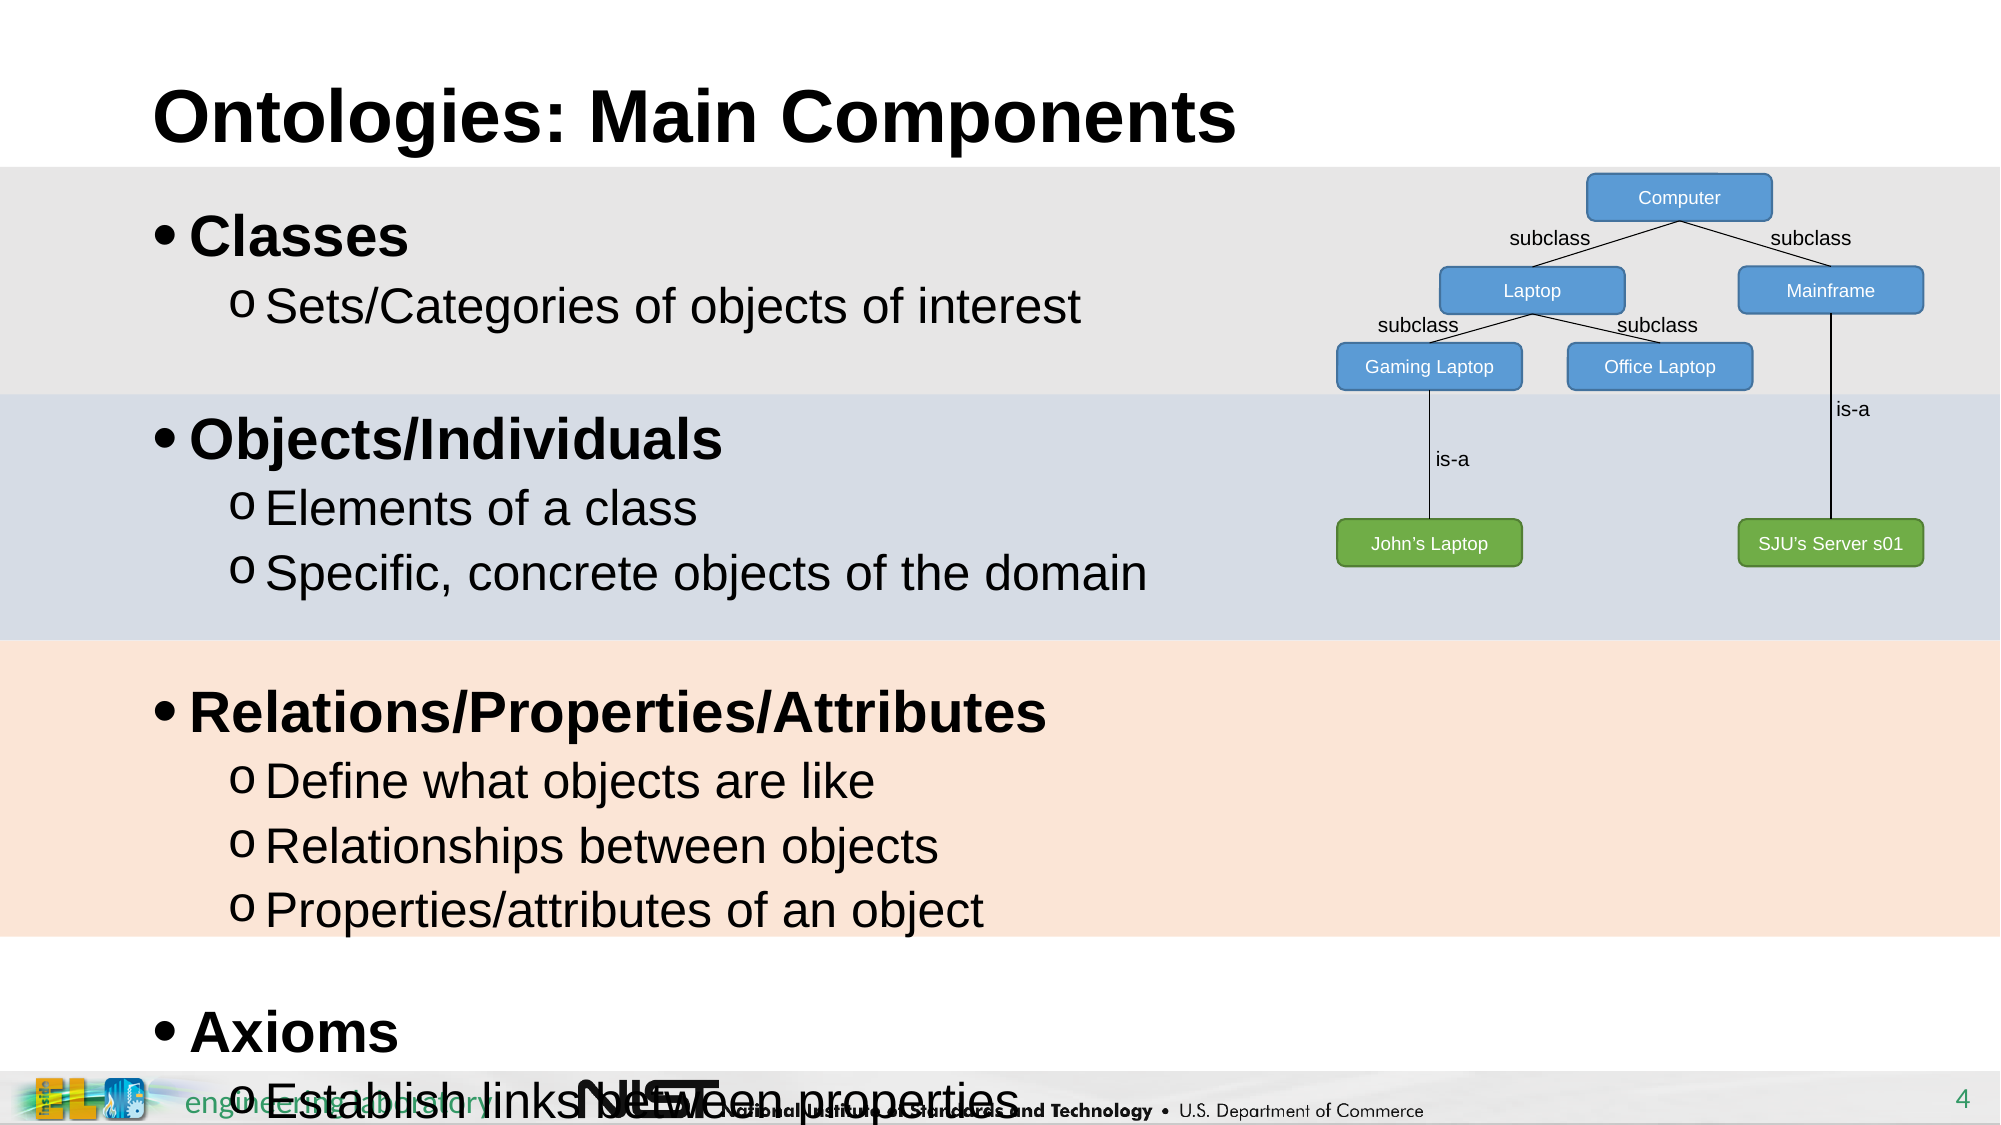

# Ontologies: Main Components

Computer
subclass
subclass
Mainframe
Laptop
subclass
subclass
Gaming Laptop
Office Laptop
Classes
Sets/Categories of objects of interest

Objects/Individuals
Elements of a class
Specific, concrete objects of the domain

Relations/Properties/Attributes
Define what objects are like
Relationships between objects
Properties/attributes of an object

Axioms
Establish links between properties
is-a

is-a
John’s Laptop
SJU’s Server s01

4